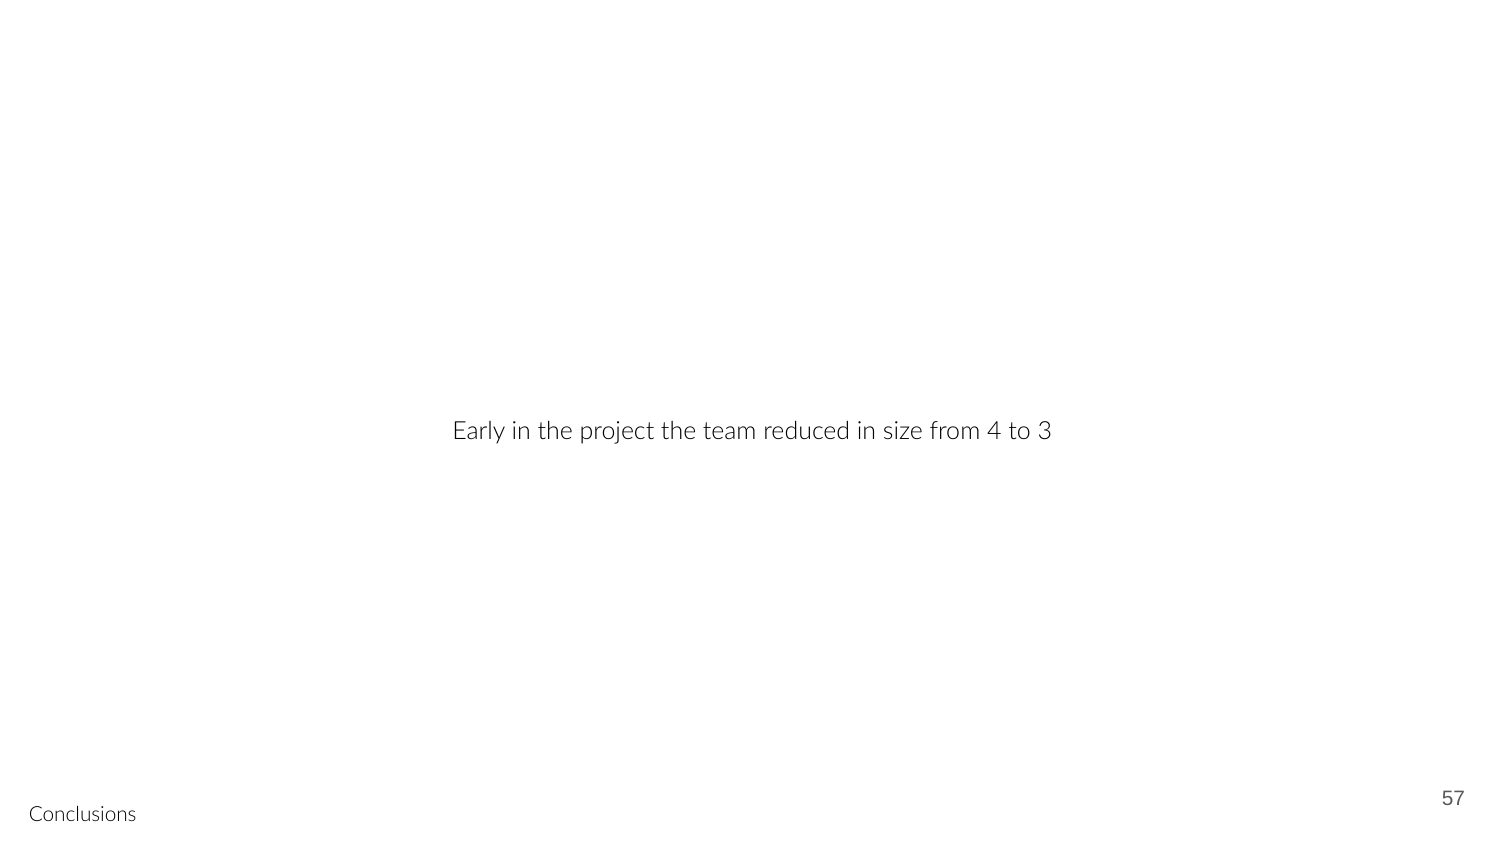

Early in the project the team reduced in size from 4 to 3
57
Conclusions